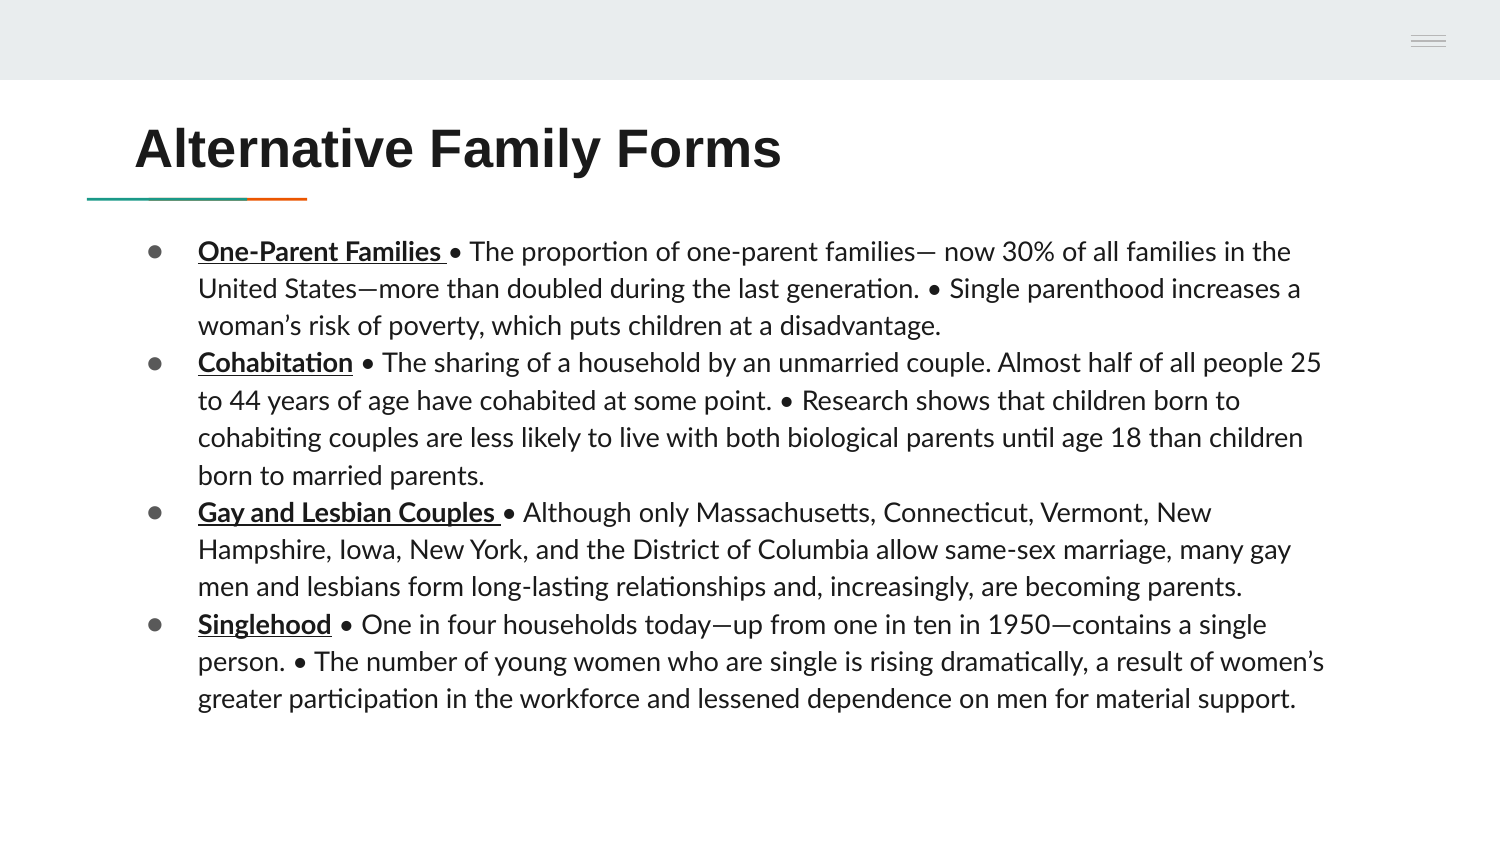

# Alternative Family Forms
One-Parent Families • The proportion of one-parent families— now 30% of all families in the United States—more than doubled during the last generation. • Single parenthood increases a woman’s risk of poverty, which puts children at a disadvantage.
Cohabitation • The sharing of a household by an unmarried couple. Almost half of all people 25 to 44 years of age have cohabited at some point. • Research shows that children born to cohabiting couples are less likely to live with both biological parents until age 18 than children born to married parents.
Gay and Lesbian Couples • Although only Massachusetts, Connecticut, Vermont, New Hampshire, Iowa, New York, and the District of Columbia allow same-sex marriage, many gay men and lesbians form long-lasting relationships and, increasingly, are becoming parents.
Singlehood • One in four households today—up from one in ten in 1950—contains a single person. • The number of young women who are single is rising dramatically, a result of women’s greater participation in the workforce and lessened dependence on men for material support.